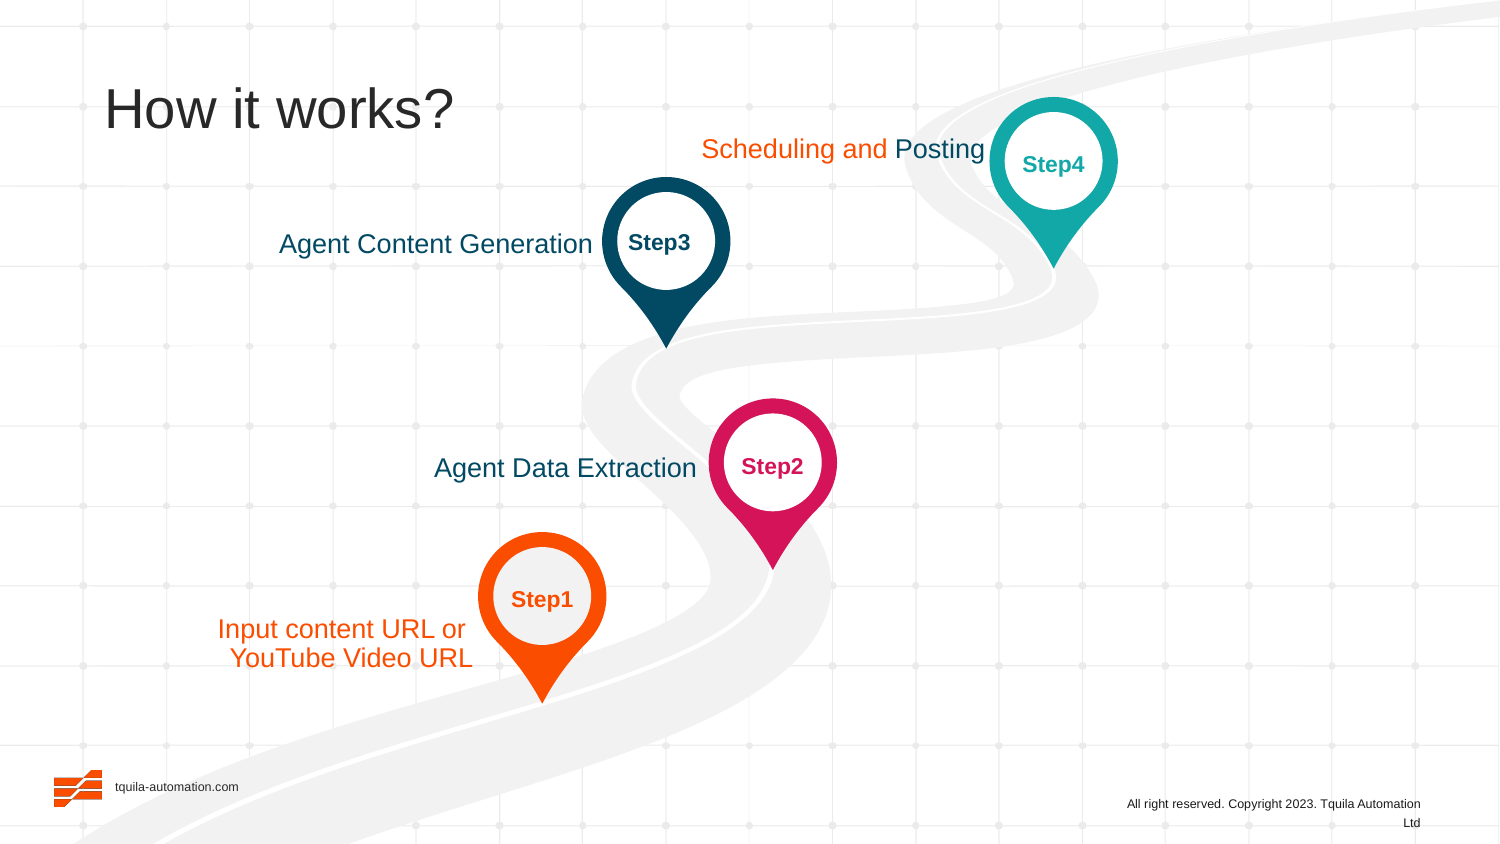

# How it works?
Scheduling and Posting
Step4
Agent Content Generation
Step3

Agent Data Extraction
Step2

Step1
Input content URL or
YouTube Video URL